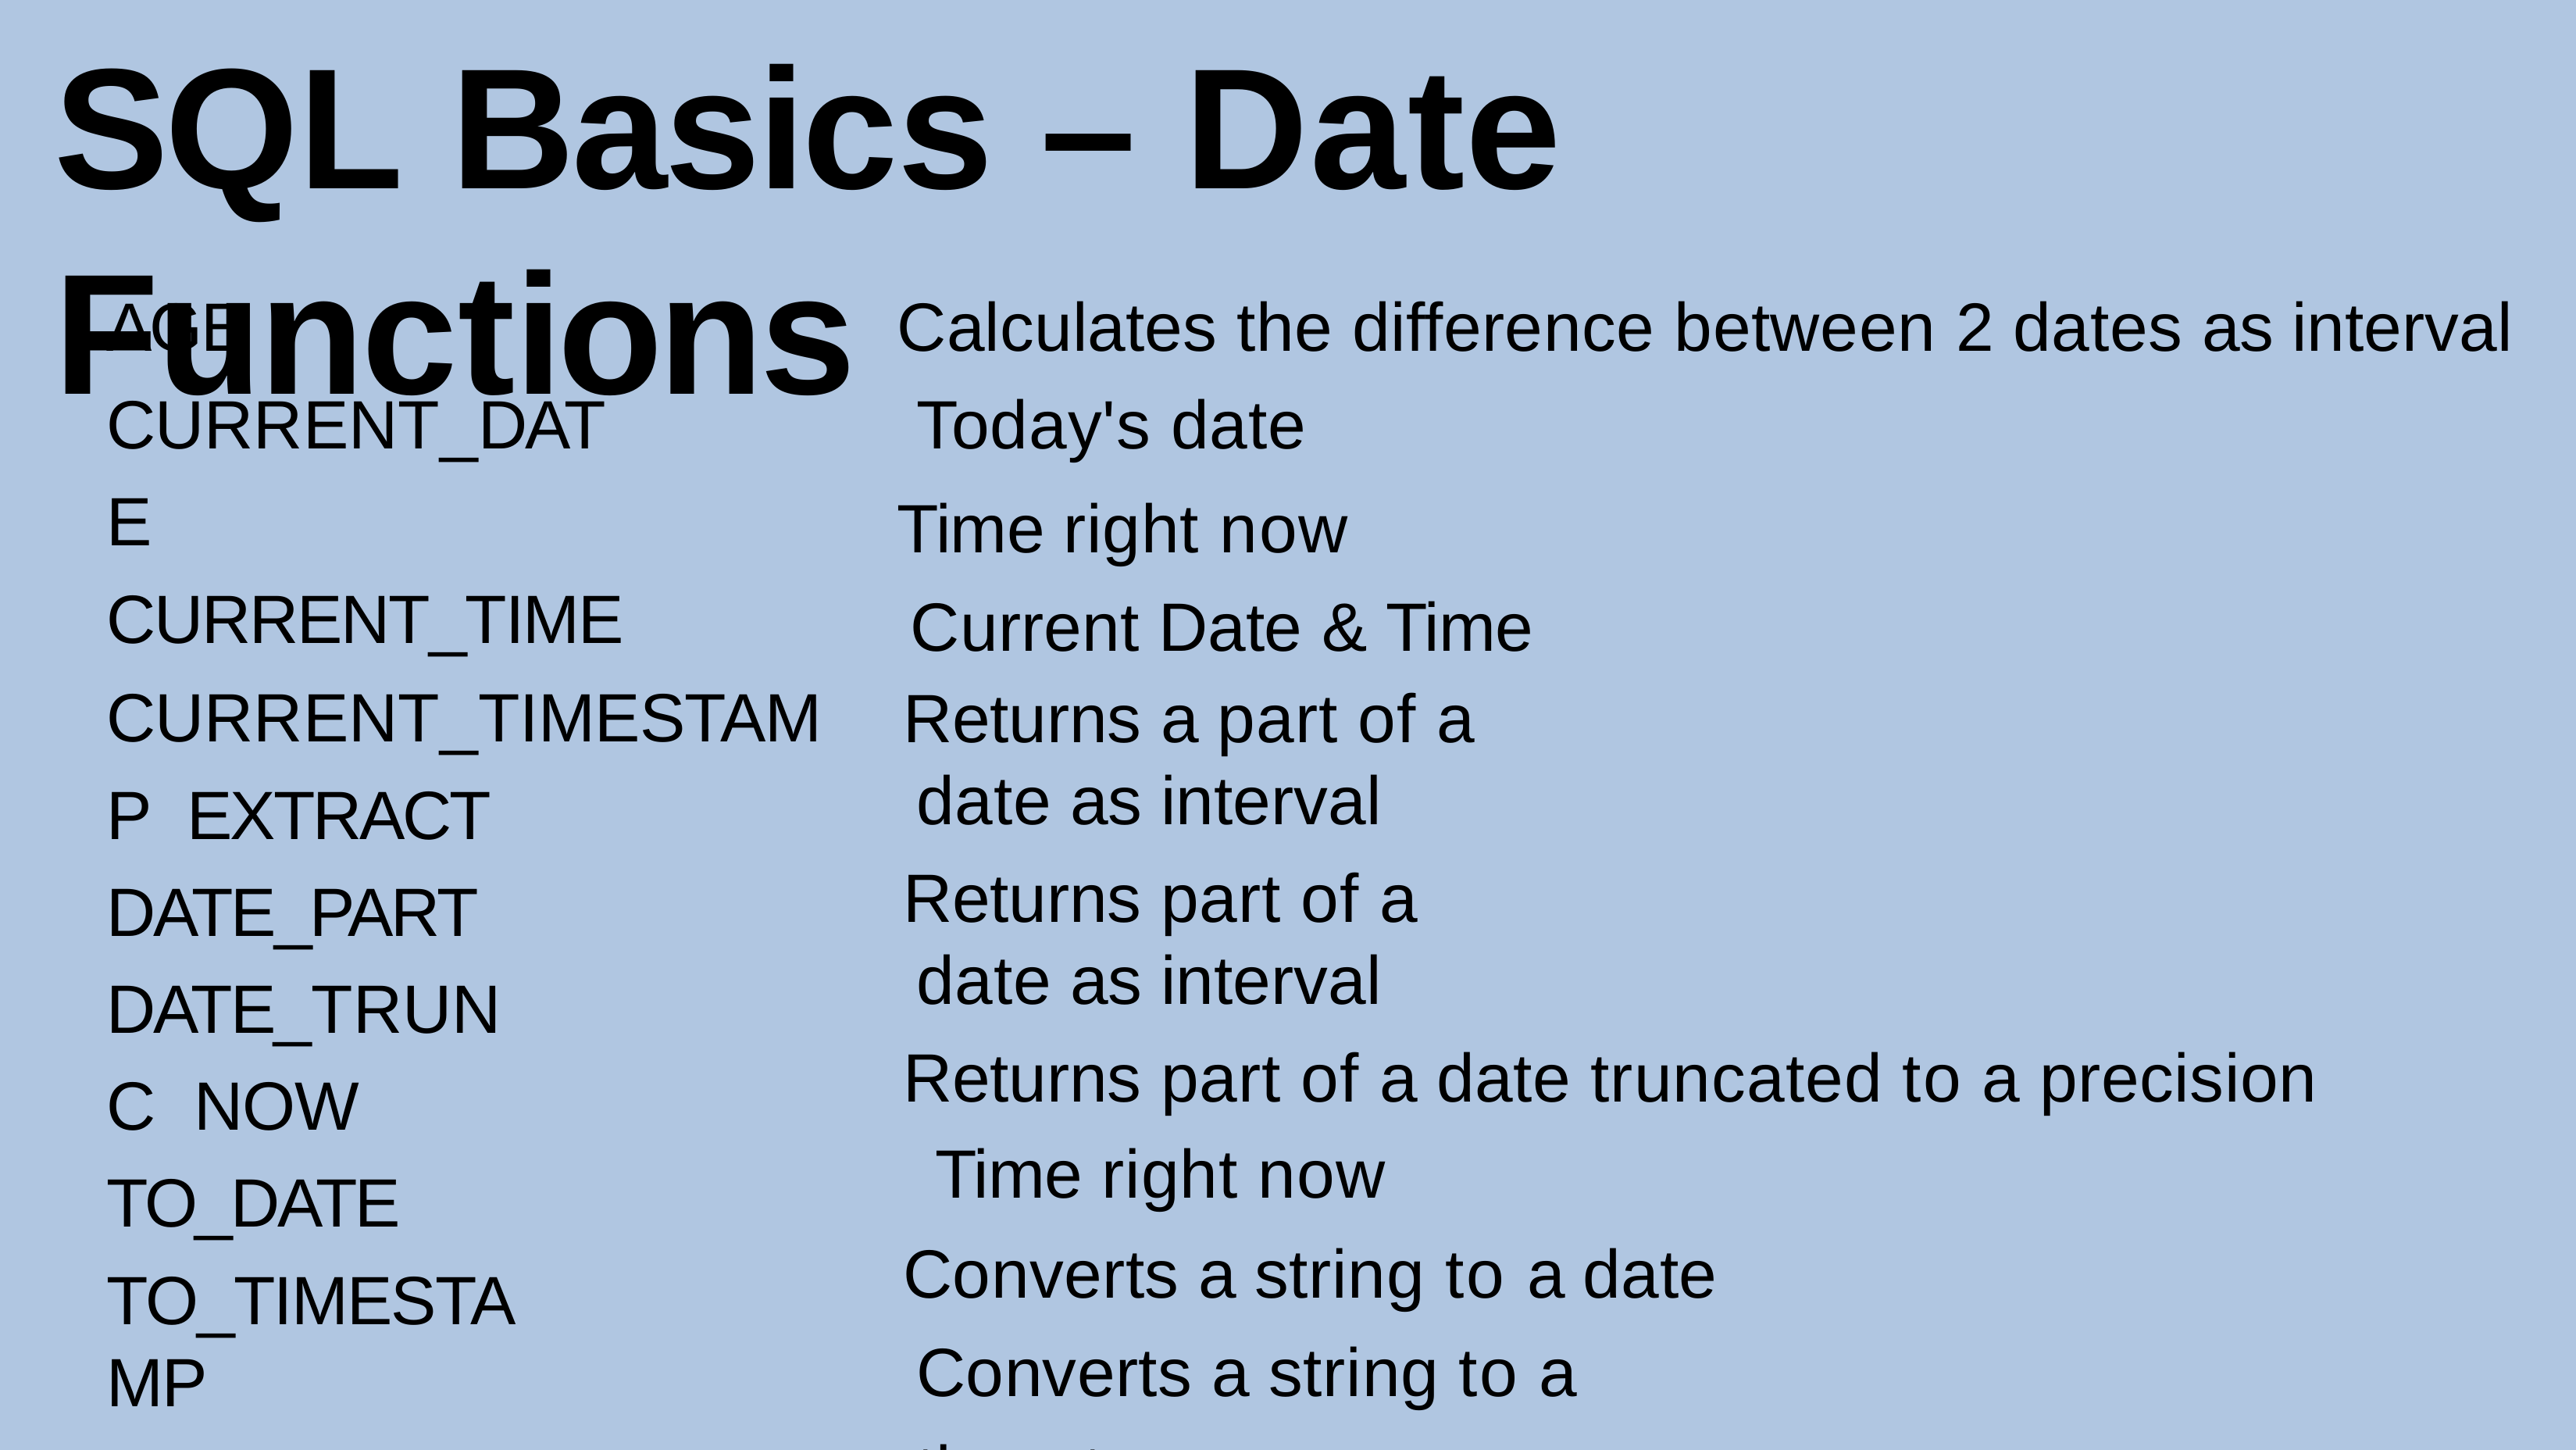

# SQL Basics – Date Functions
AGE  CURRENT_DATE  CURRENT_TIME
CURRENT_TIMESTAMP  EXTRACT
DATE_PART  DATE_TRUNC  NOW  TO_DATE
TO_TIMESTAMP
Calculates the difference between 2 dates as interval  Today's date
Time right now  Current Date & Time
Returns a part of a date as interval
Returns part of a date as interval
Returns part of a date truncated to a precision  Time right now
Converts a string to a date  Converts a string to a timestamp